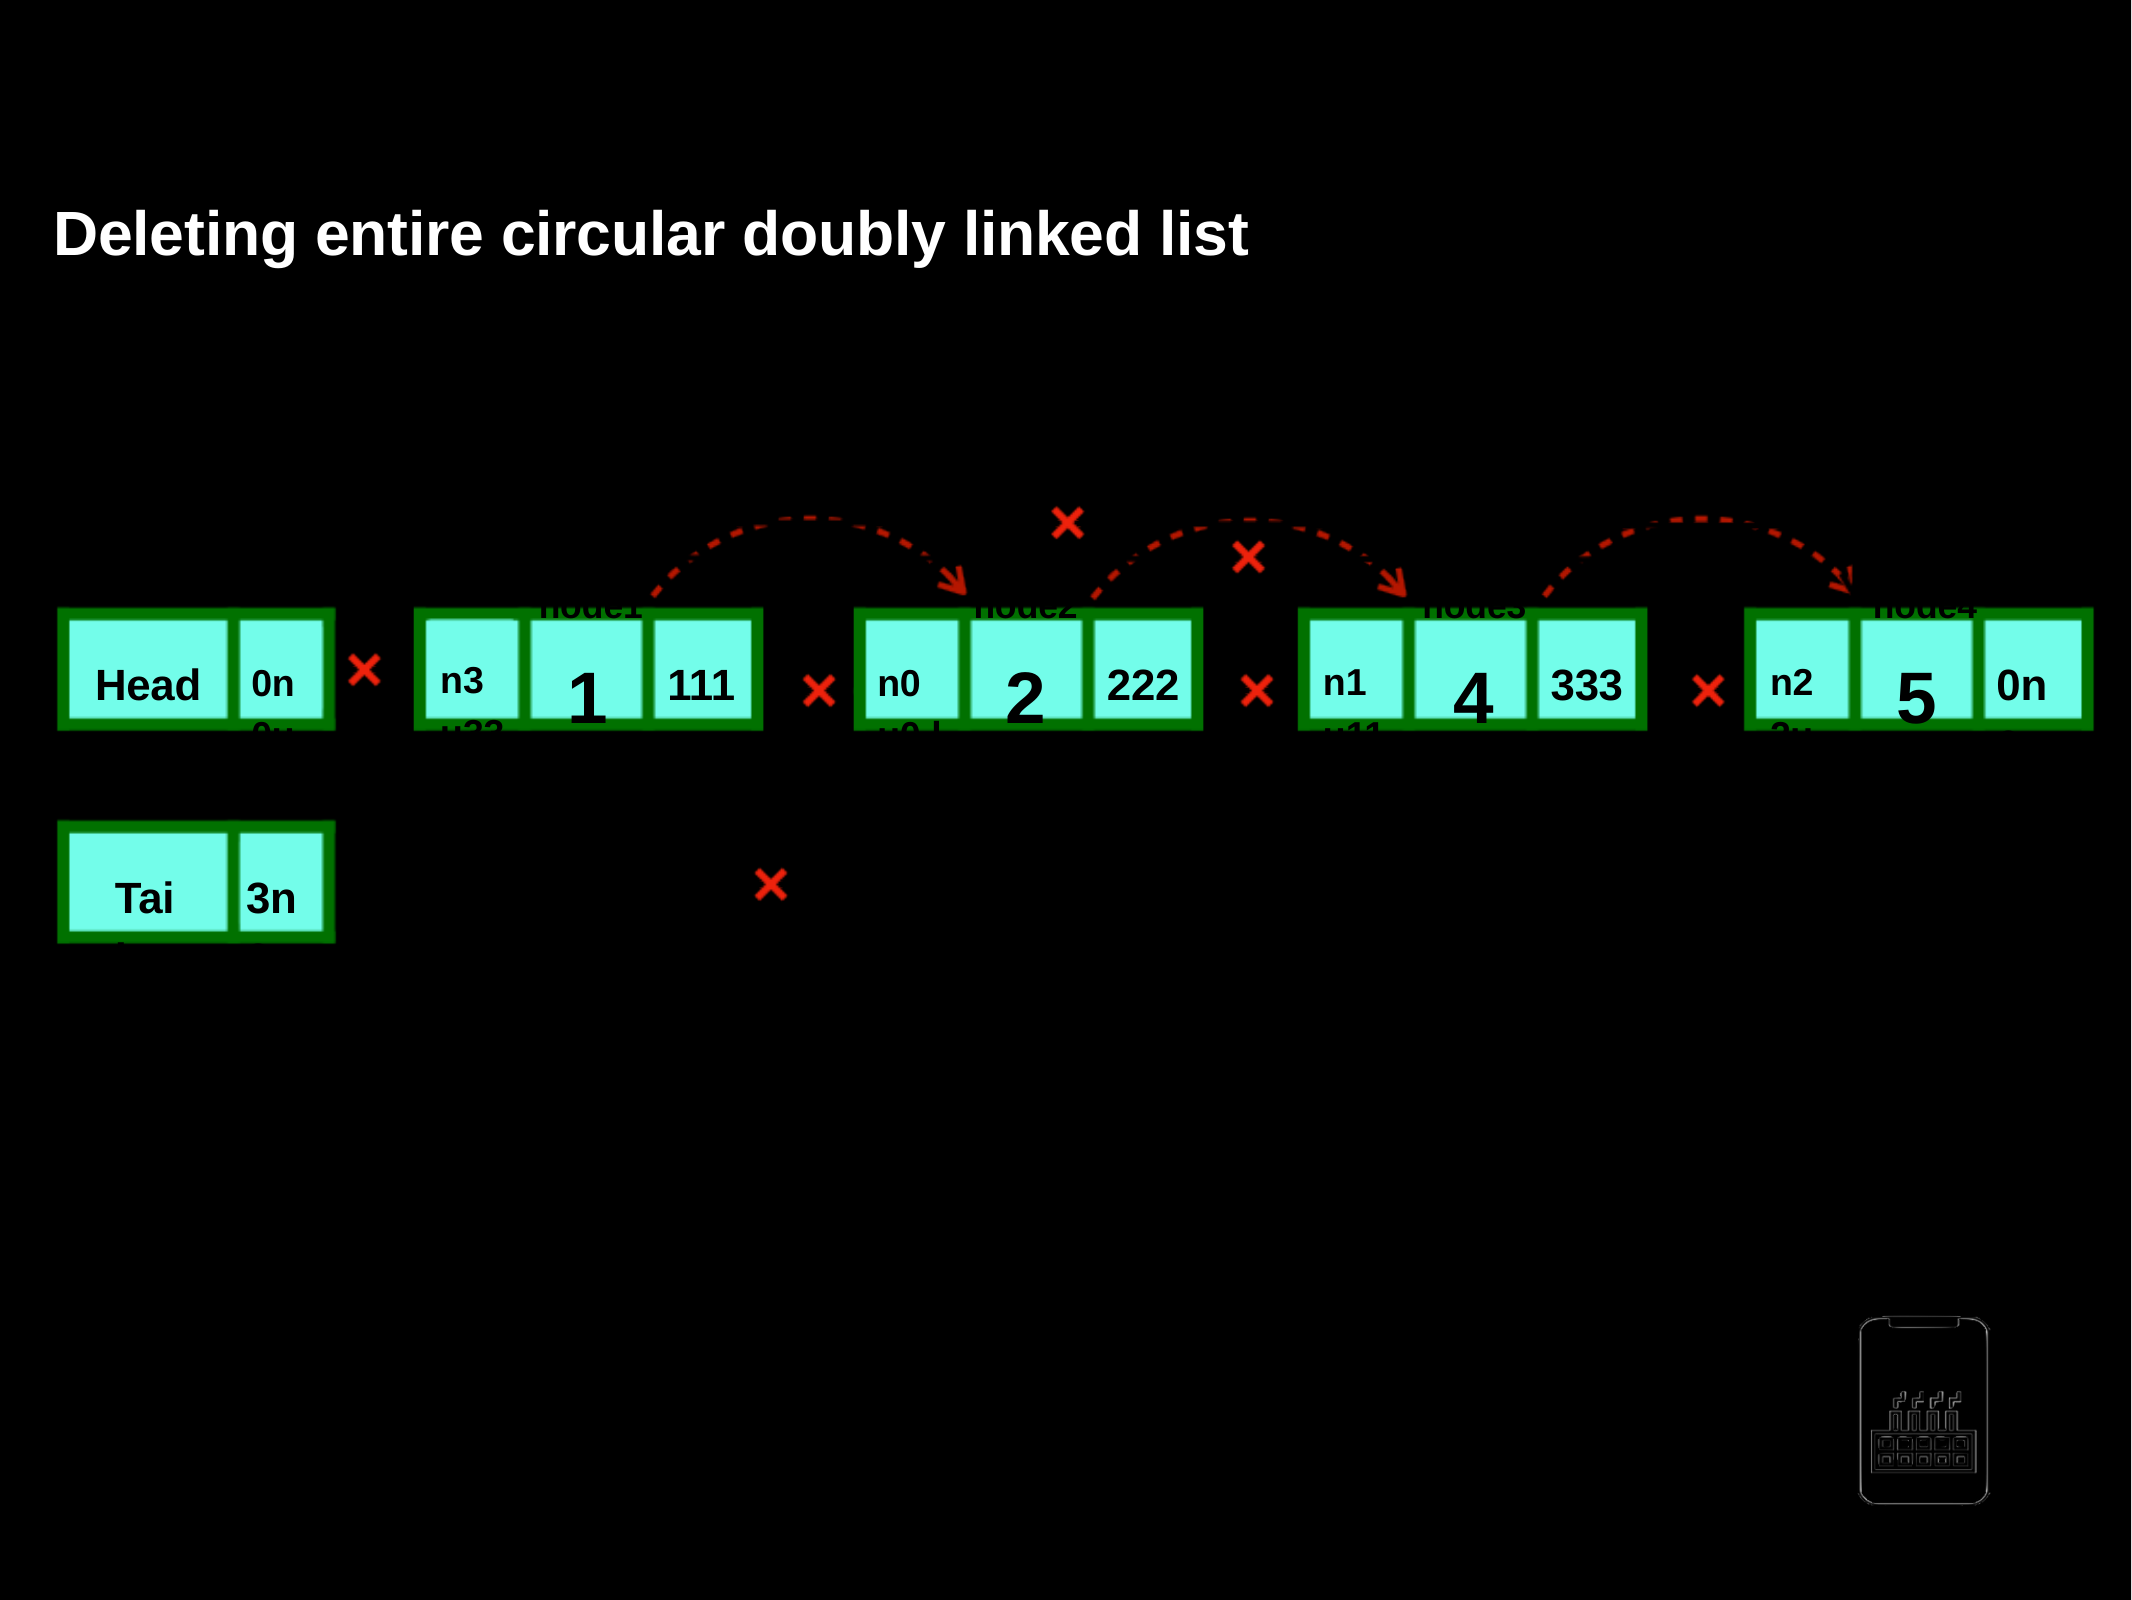

Deleting entire circular doubly linked list

node1
node2
node3
node4
1
2
111
4
222
5
Head
111
222
333
0n 0u 1l l
n3u33ll
n1u11ll
n2 2u 2l l
0n 0u 1l l
n0 u0 l 1l
001
333
Tail
3n 3u l 3l

AppMillers
www.appmillers.com